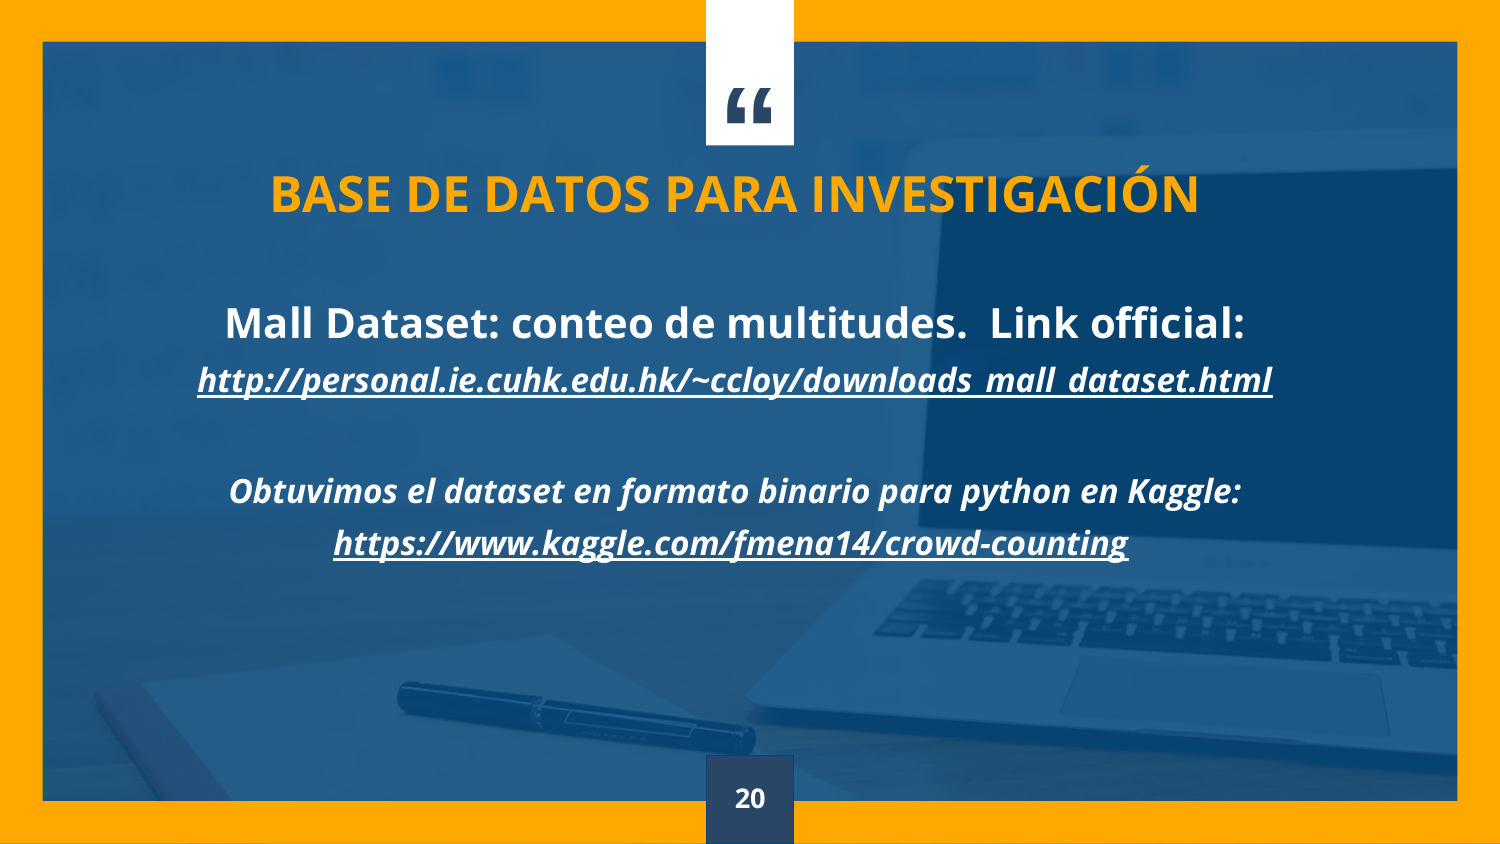

BASE DE DATOS PARA INVESTIGACIÓN

Mall Dataset: conteo de multitudes.  Link official:
http://personal.ie.cuhk.edu.hk/~ccloy/downloads_mall_dataset.html

Obtuvimos el dataset en formato binario para python en Kaggle:
https://www.kaggle.com/fmena14/crowd-counting
20